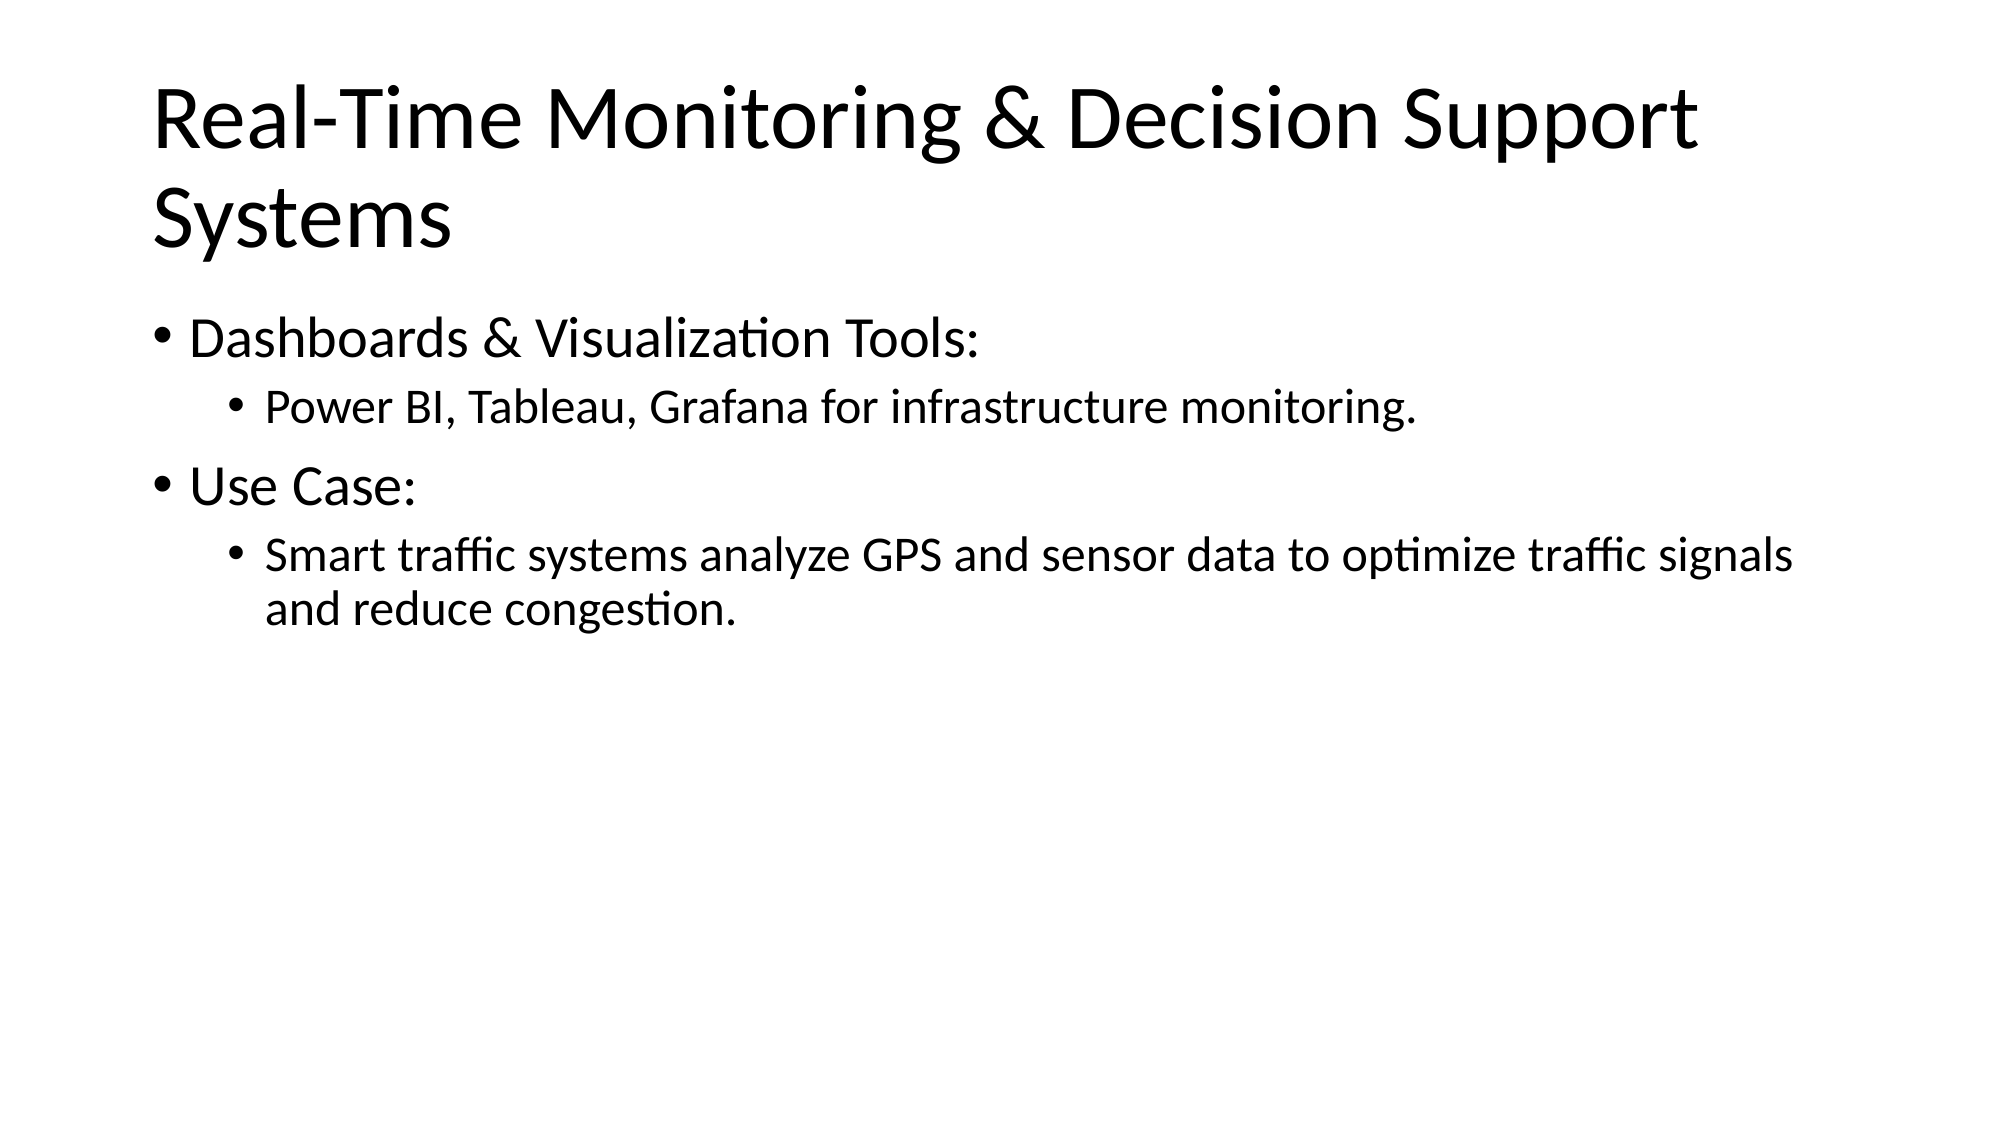

# Real-Time Monitoring & Decision Support Systems
Dashboards & Visualization Tools:
Power BI, Tableau, Grafana for infrastructure monitoring.
Use Case:
Smart traffic systems analyze GPS and sensor data to optimize traffic signals and reduce congestion.